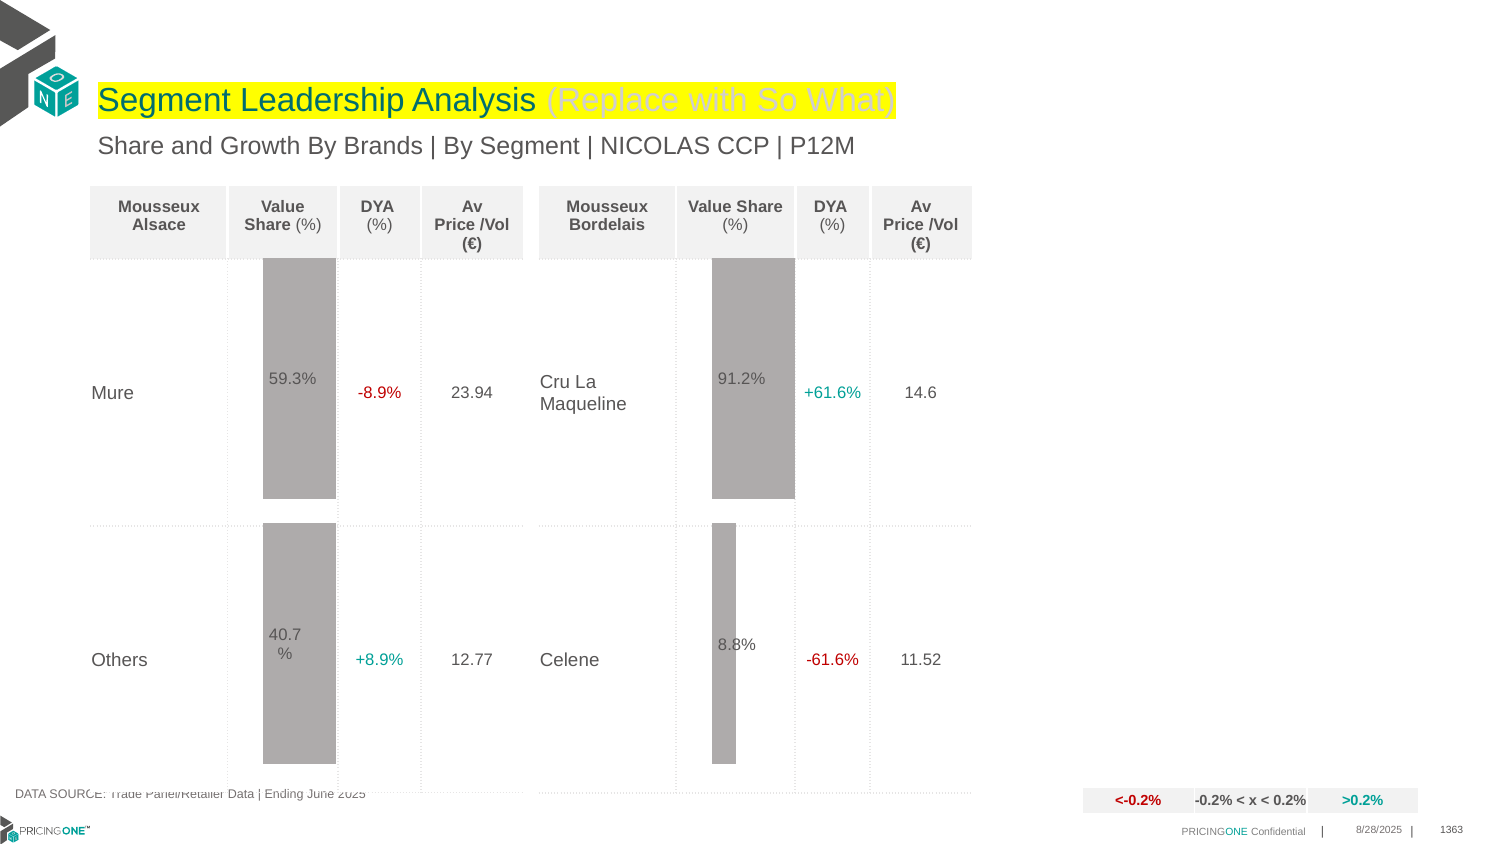

# Segment Leadership Analysis (Replace with So What)
Share and Growth By Brands | By Segment | NICOLAS CCP | P12M
| Mousseux Alsace | Value Share (%) | DYA (%) | Av Price /Vol (€) |
| --- | --- | --- | --- |
| Mure |  | -8.9% | 23.94 |
| Others |  | +8.9% | 12.77 |
| Mousseux Bordelais | Value Share (%) | DYA (%) | Av Price /Vol (€) |
| --- | --- | --- | --- |
| Cru La Maqueline |  | +61.6% | 14.6 |
| Celene |  | -61.6% | 11.52 |

### Chart

| Category | Mousseux Bordelais | NICOLAS CCP |
|---|---|
| None | 0.9121278140885984 |

### Chart

| Category | Mousseux Alsace | NICOLAS CCP |
|---|---|
| None | 0.5926956234334977 |
DATA SOURCE: Trade Panel/Retailer Data | Ending June 2025
| <-0.2% | -0.2% < x < 0.2% | >0.2% |
| --- | --- | --- |

8/28/2025
1363